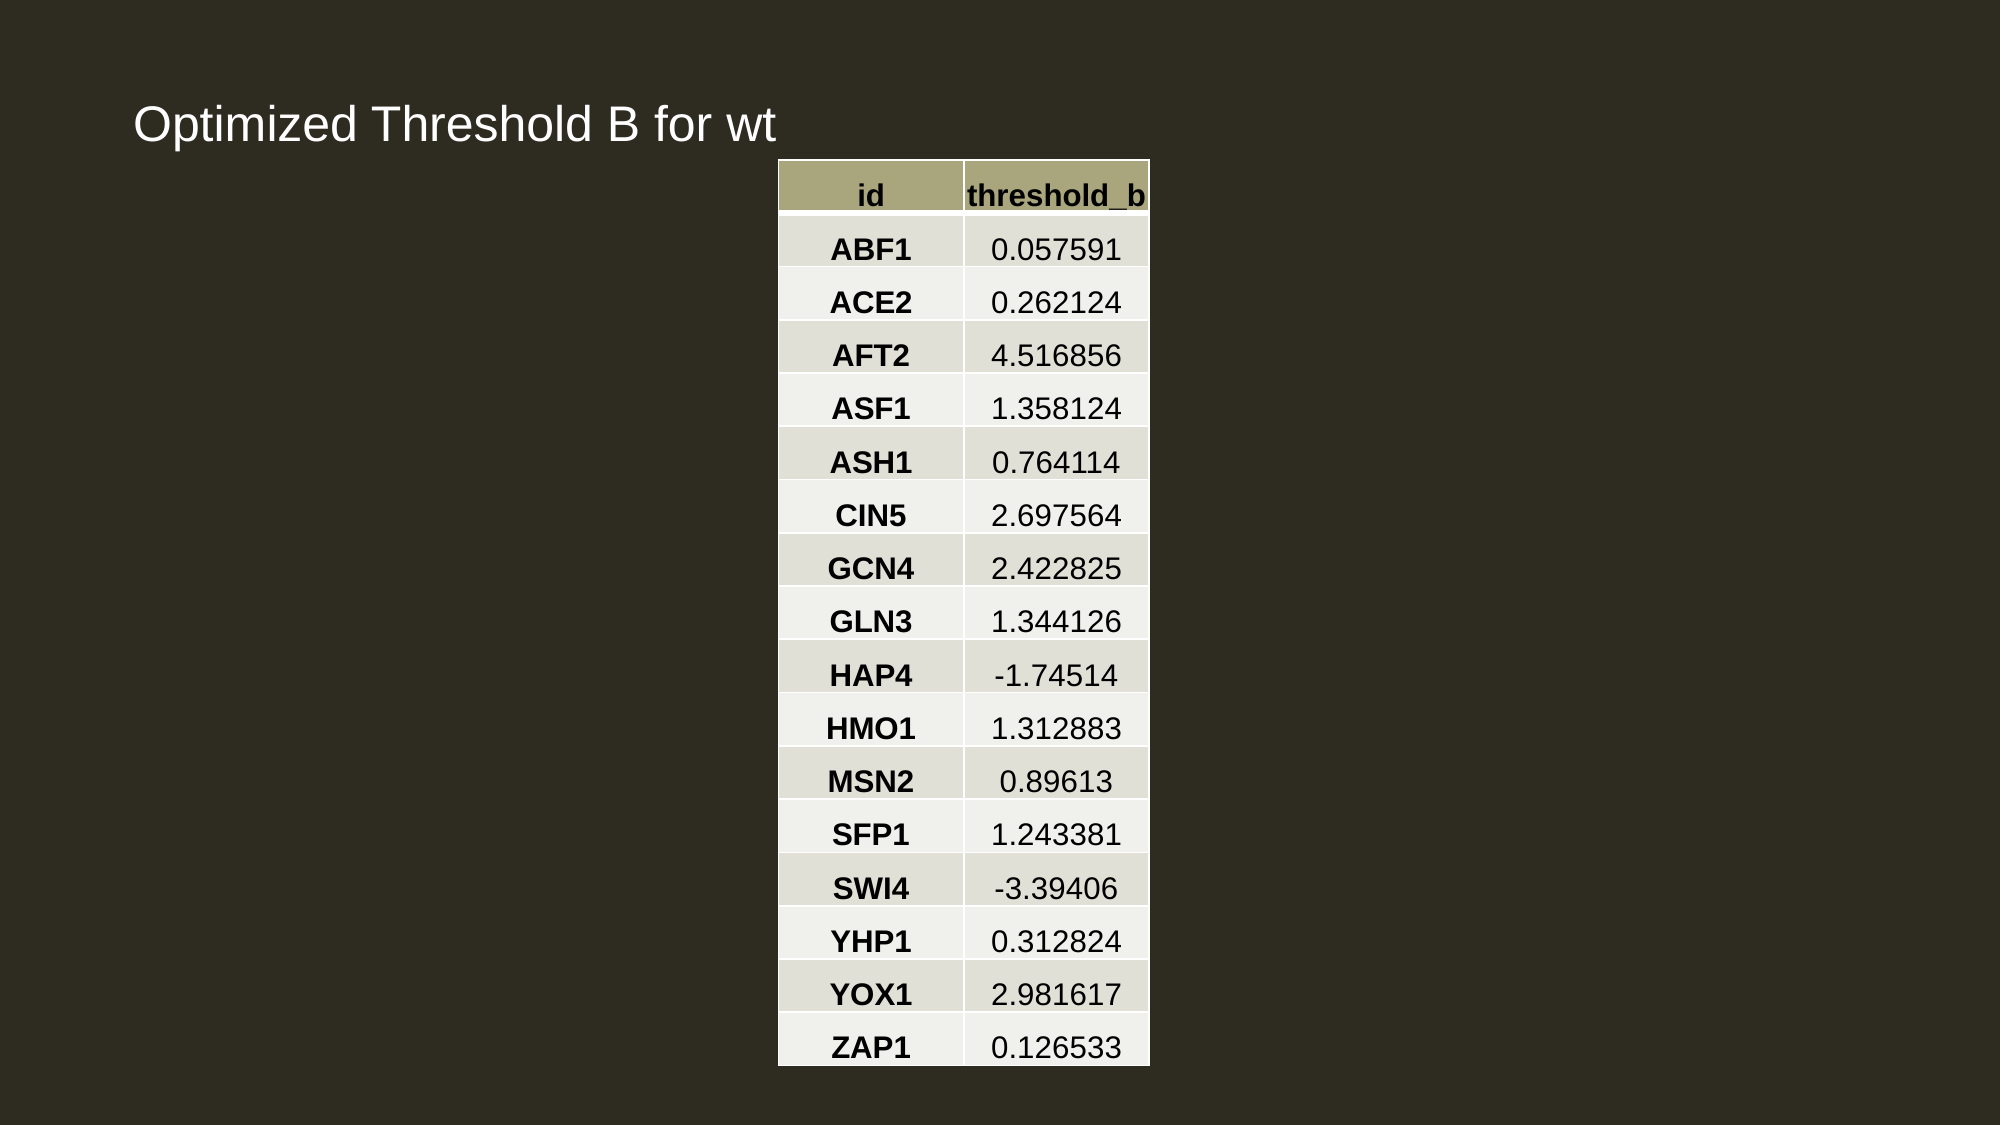

Optimized Threshold B for wt
| id | threshold\_b |
| --- | --- |
| ABF1 | 0.057591 |
| ACE2 | 0.262124 |
| AFT2 | 4.516856 |
| ASF1 | 1.358124 |
| ASH1 | 0.764114 |
| CIN5 | 2.697564 |
| GCN4 | 2.422825 |
| GLN3 | 1.344126 |
| HAP4 | -1.74514 |
| HMO1 | 1.312883 |
| MSN2 | 0.89613 |
| SFP1 | 1.243381 |
| SWI4 | -3.39406 |
| YHP1 | 0.312824 |
| YOX1 | 2.981617 |
| ZAP1 | 0.126533 |